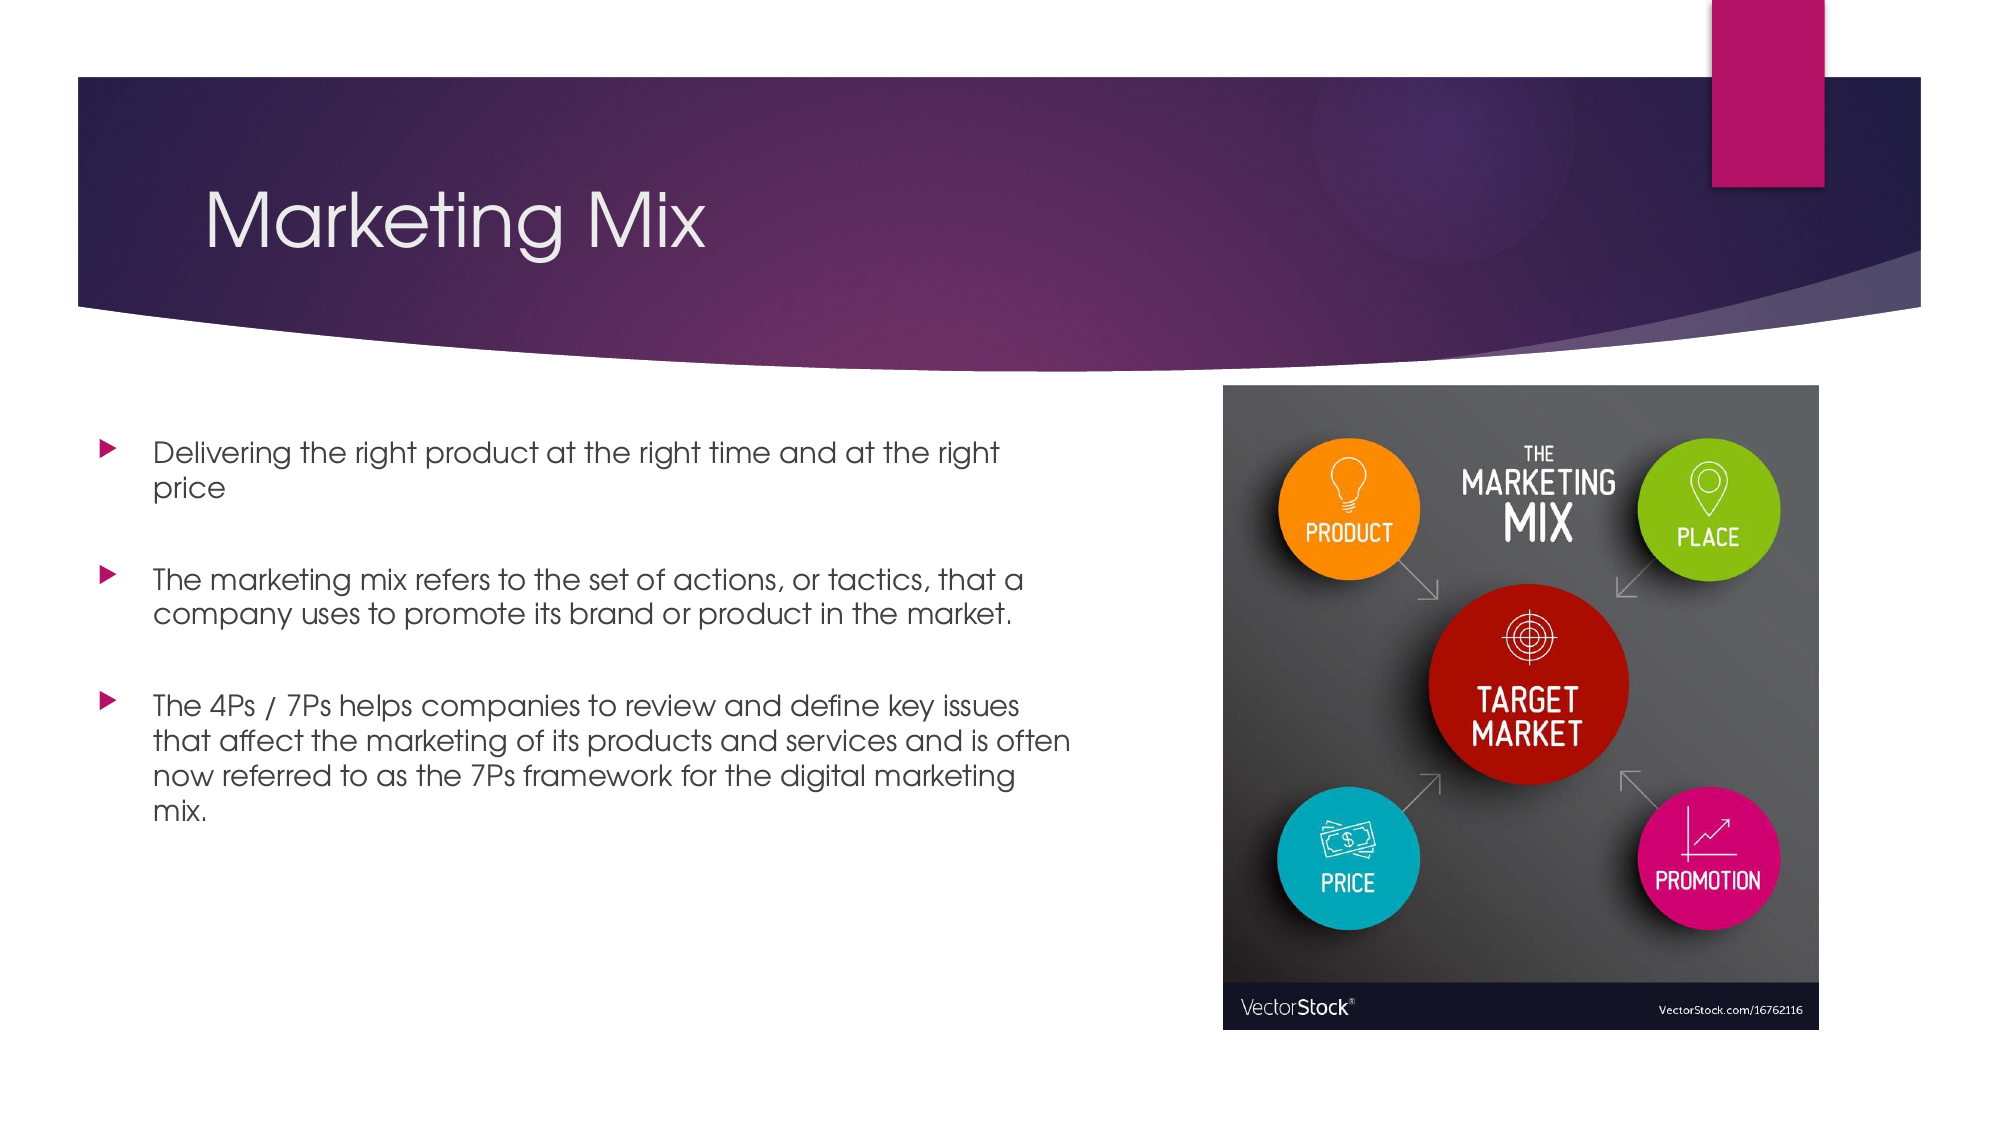

# Marketing Mix

Delivering the right product at the right time and at the right price
The marketing mix refers to the set of actions, or tactics, that a company uses to promote its brand or product in the market.
The 4Ps / 7Ps helps companies to review and define key issues that affect the marketing of its products and services and is often now referred to as the 7Ps framework for the digital marketing mix.